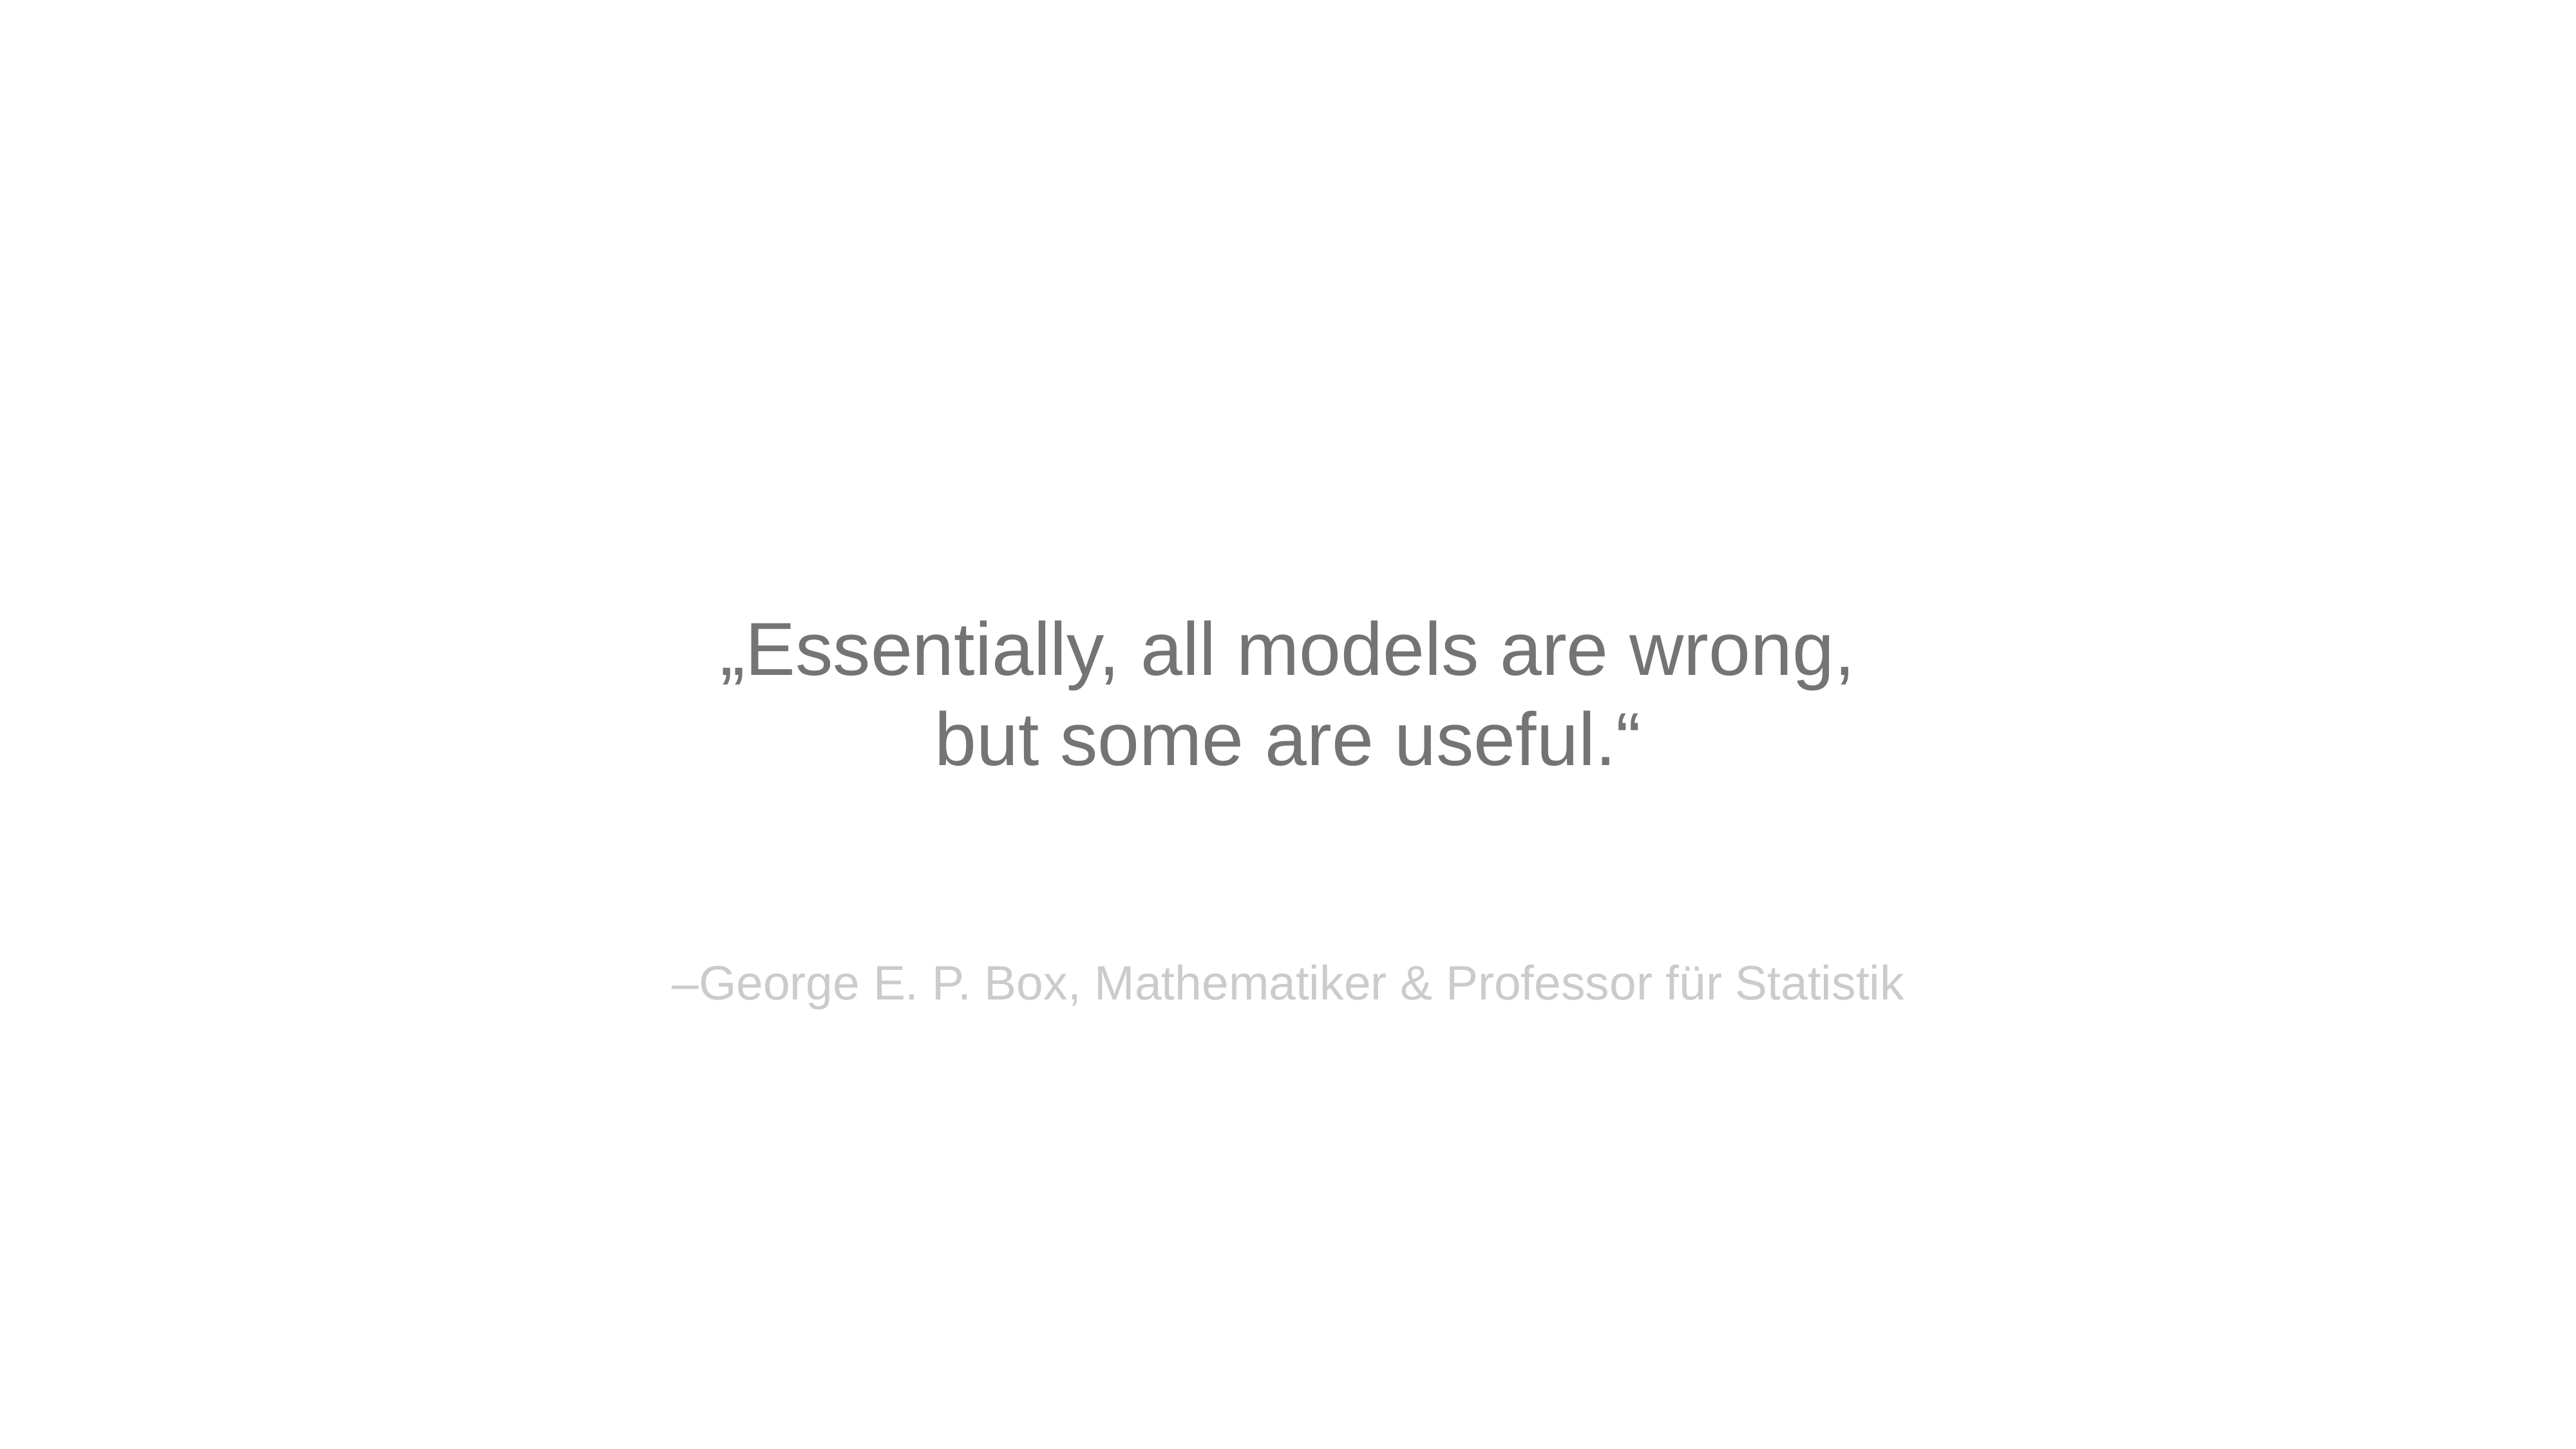

„Essentially, all models are wrong,
but some are useful.“
–George E. P. Box, Mathematiker & Professor für Statistik